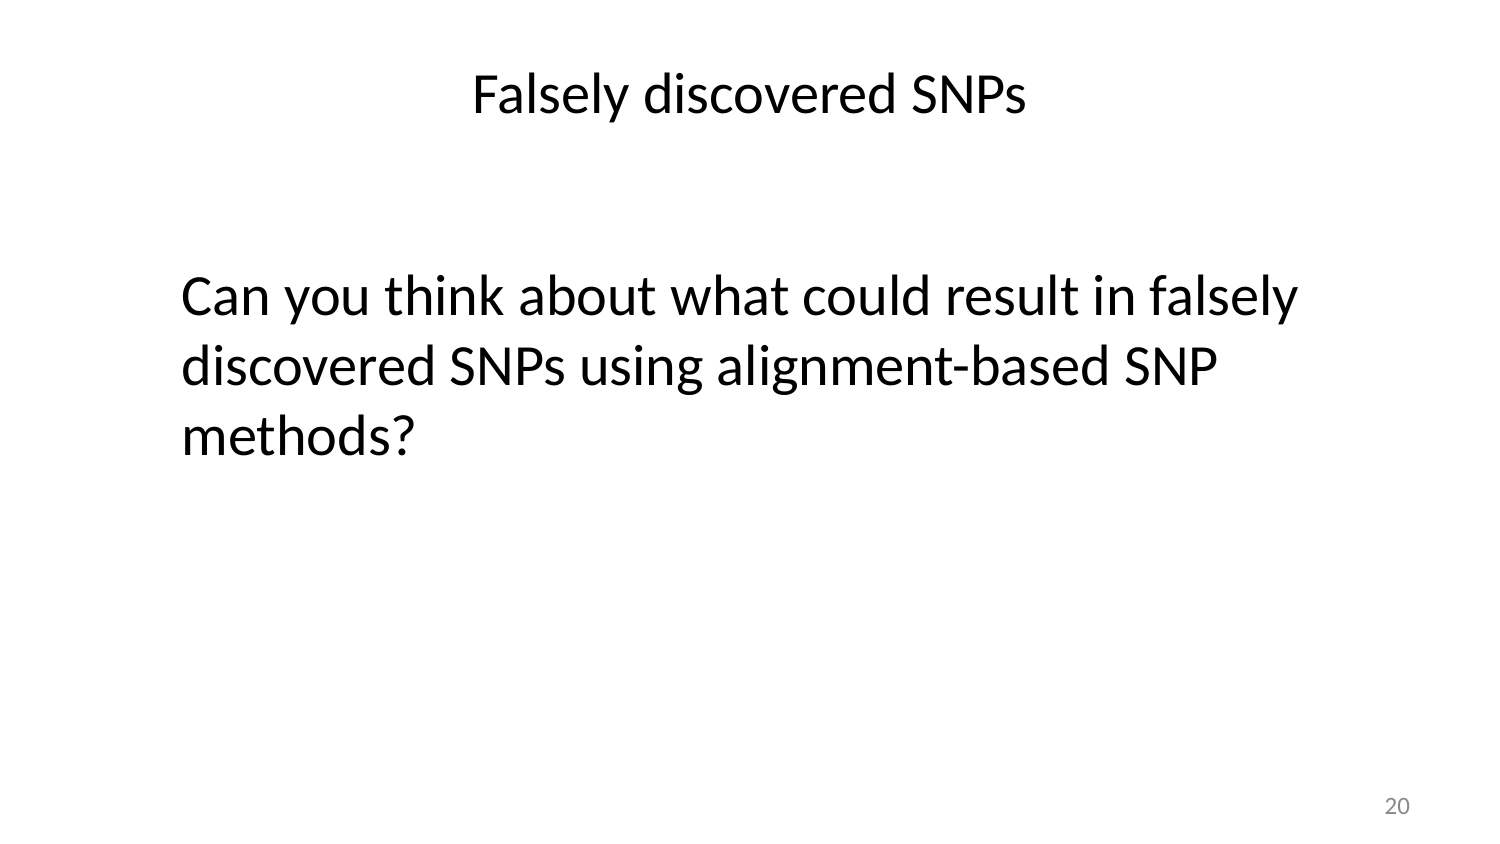

# Falsely discovered SNPs
Can you think about what could result in falsely discovered SNPs using alignment-based SNP methods?
20